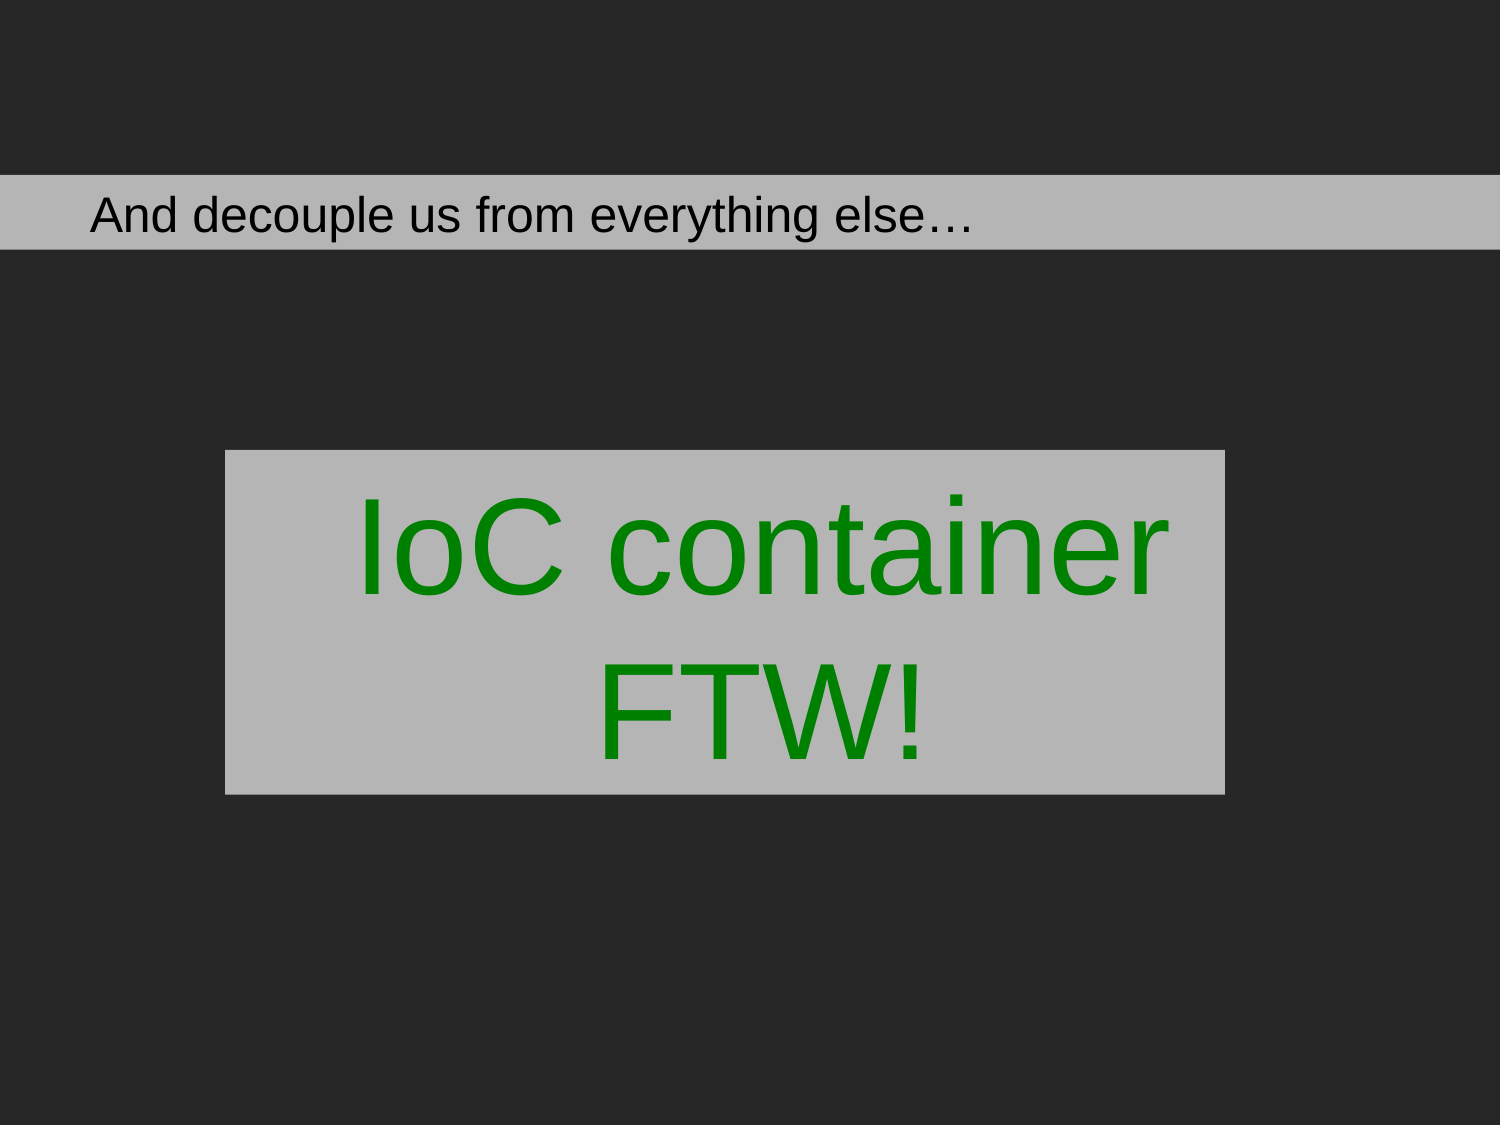

And decouple us from everything else…
IoC container FTW!